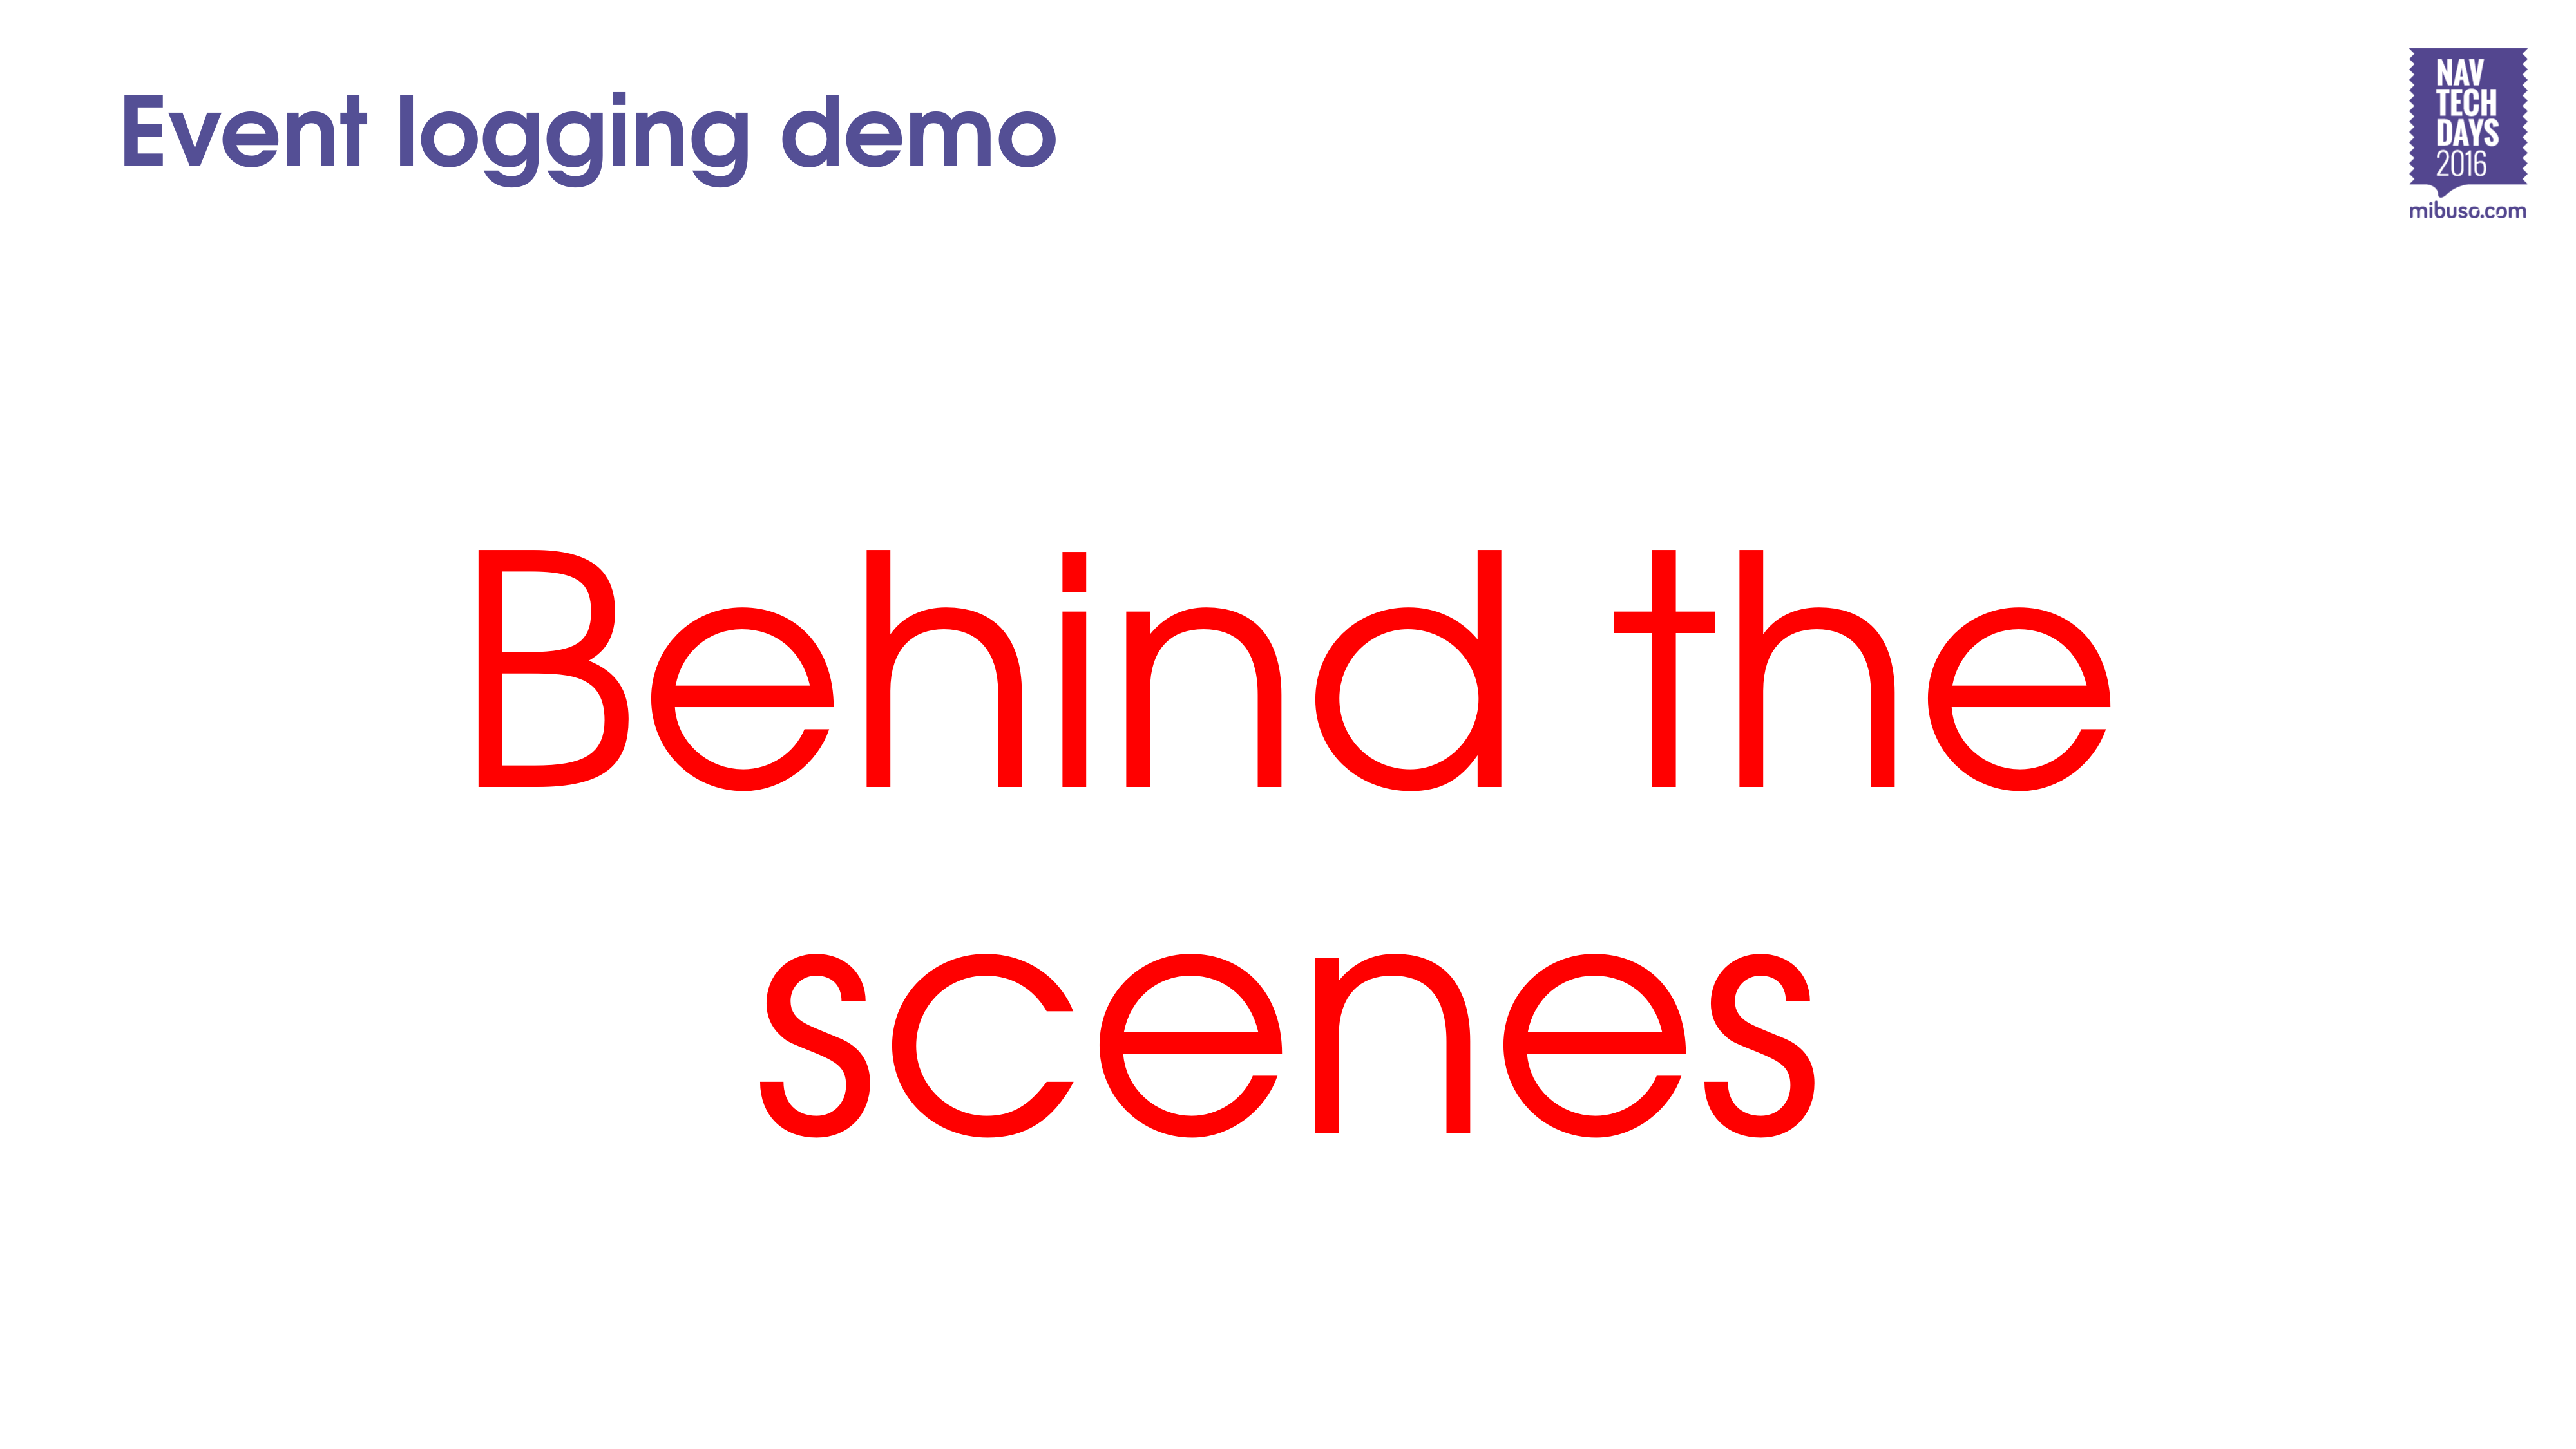

# Event logging demo

Behind the scenes